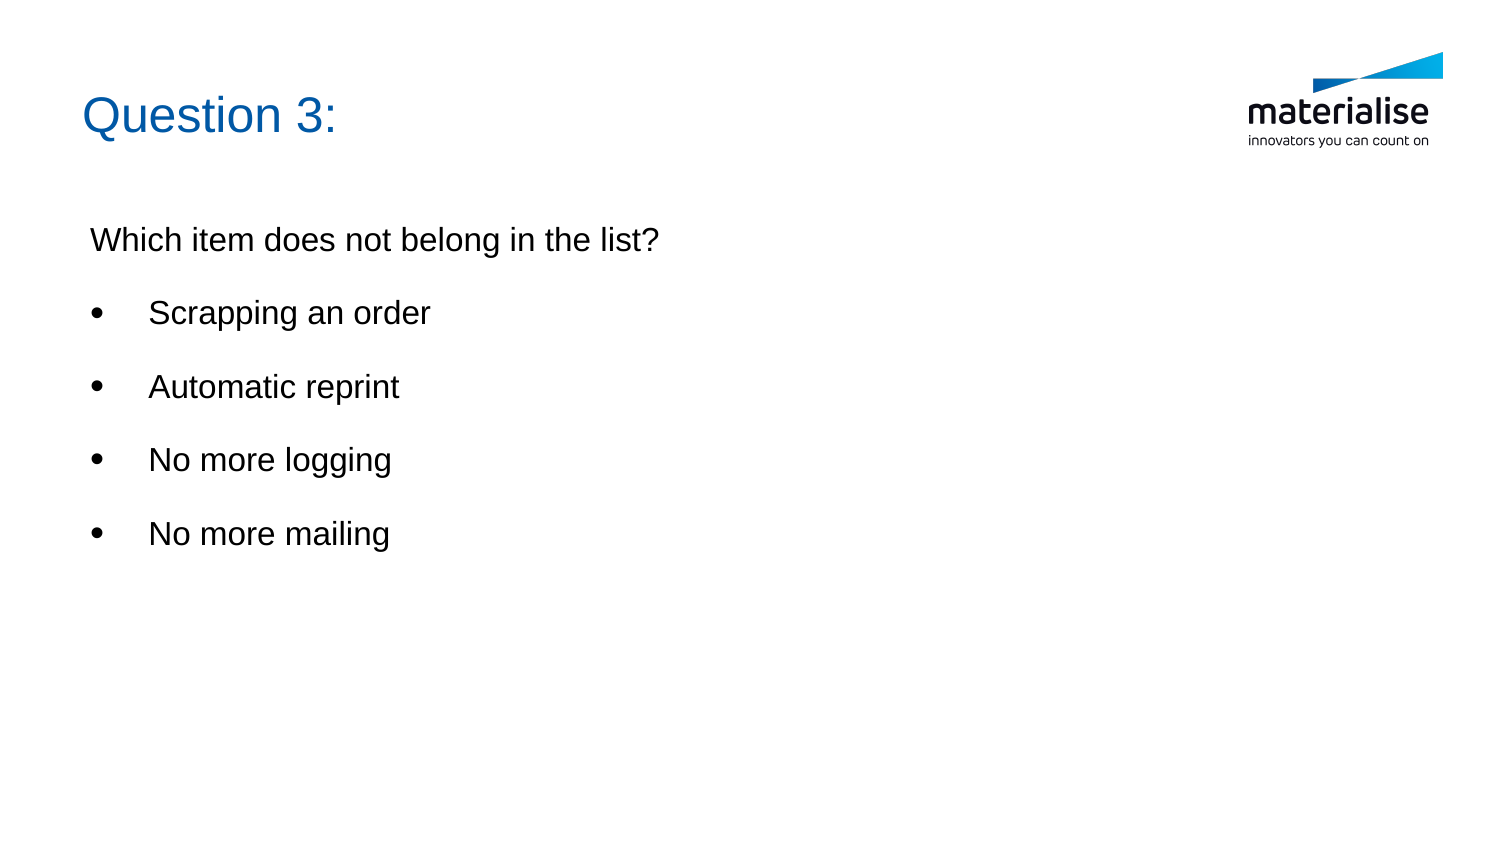

Question 3:
Which item does not belong in the list?
Scrapping an order
Automatic reprint
No more logging
No more mailing